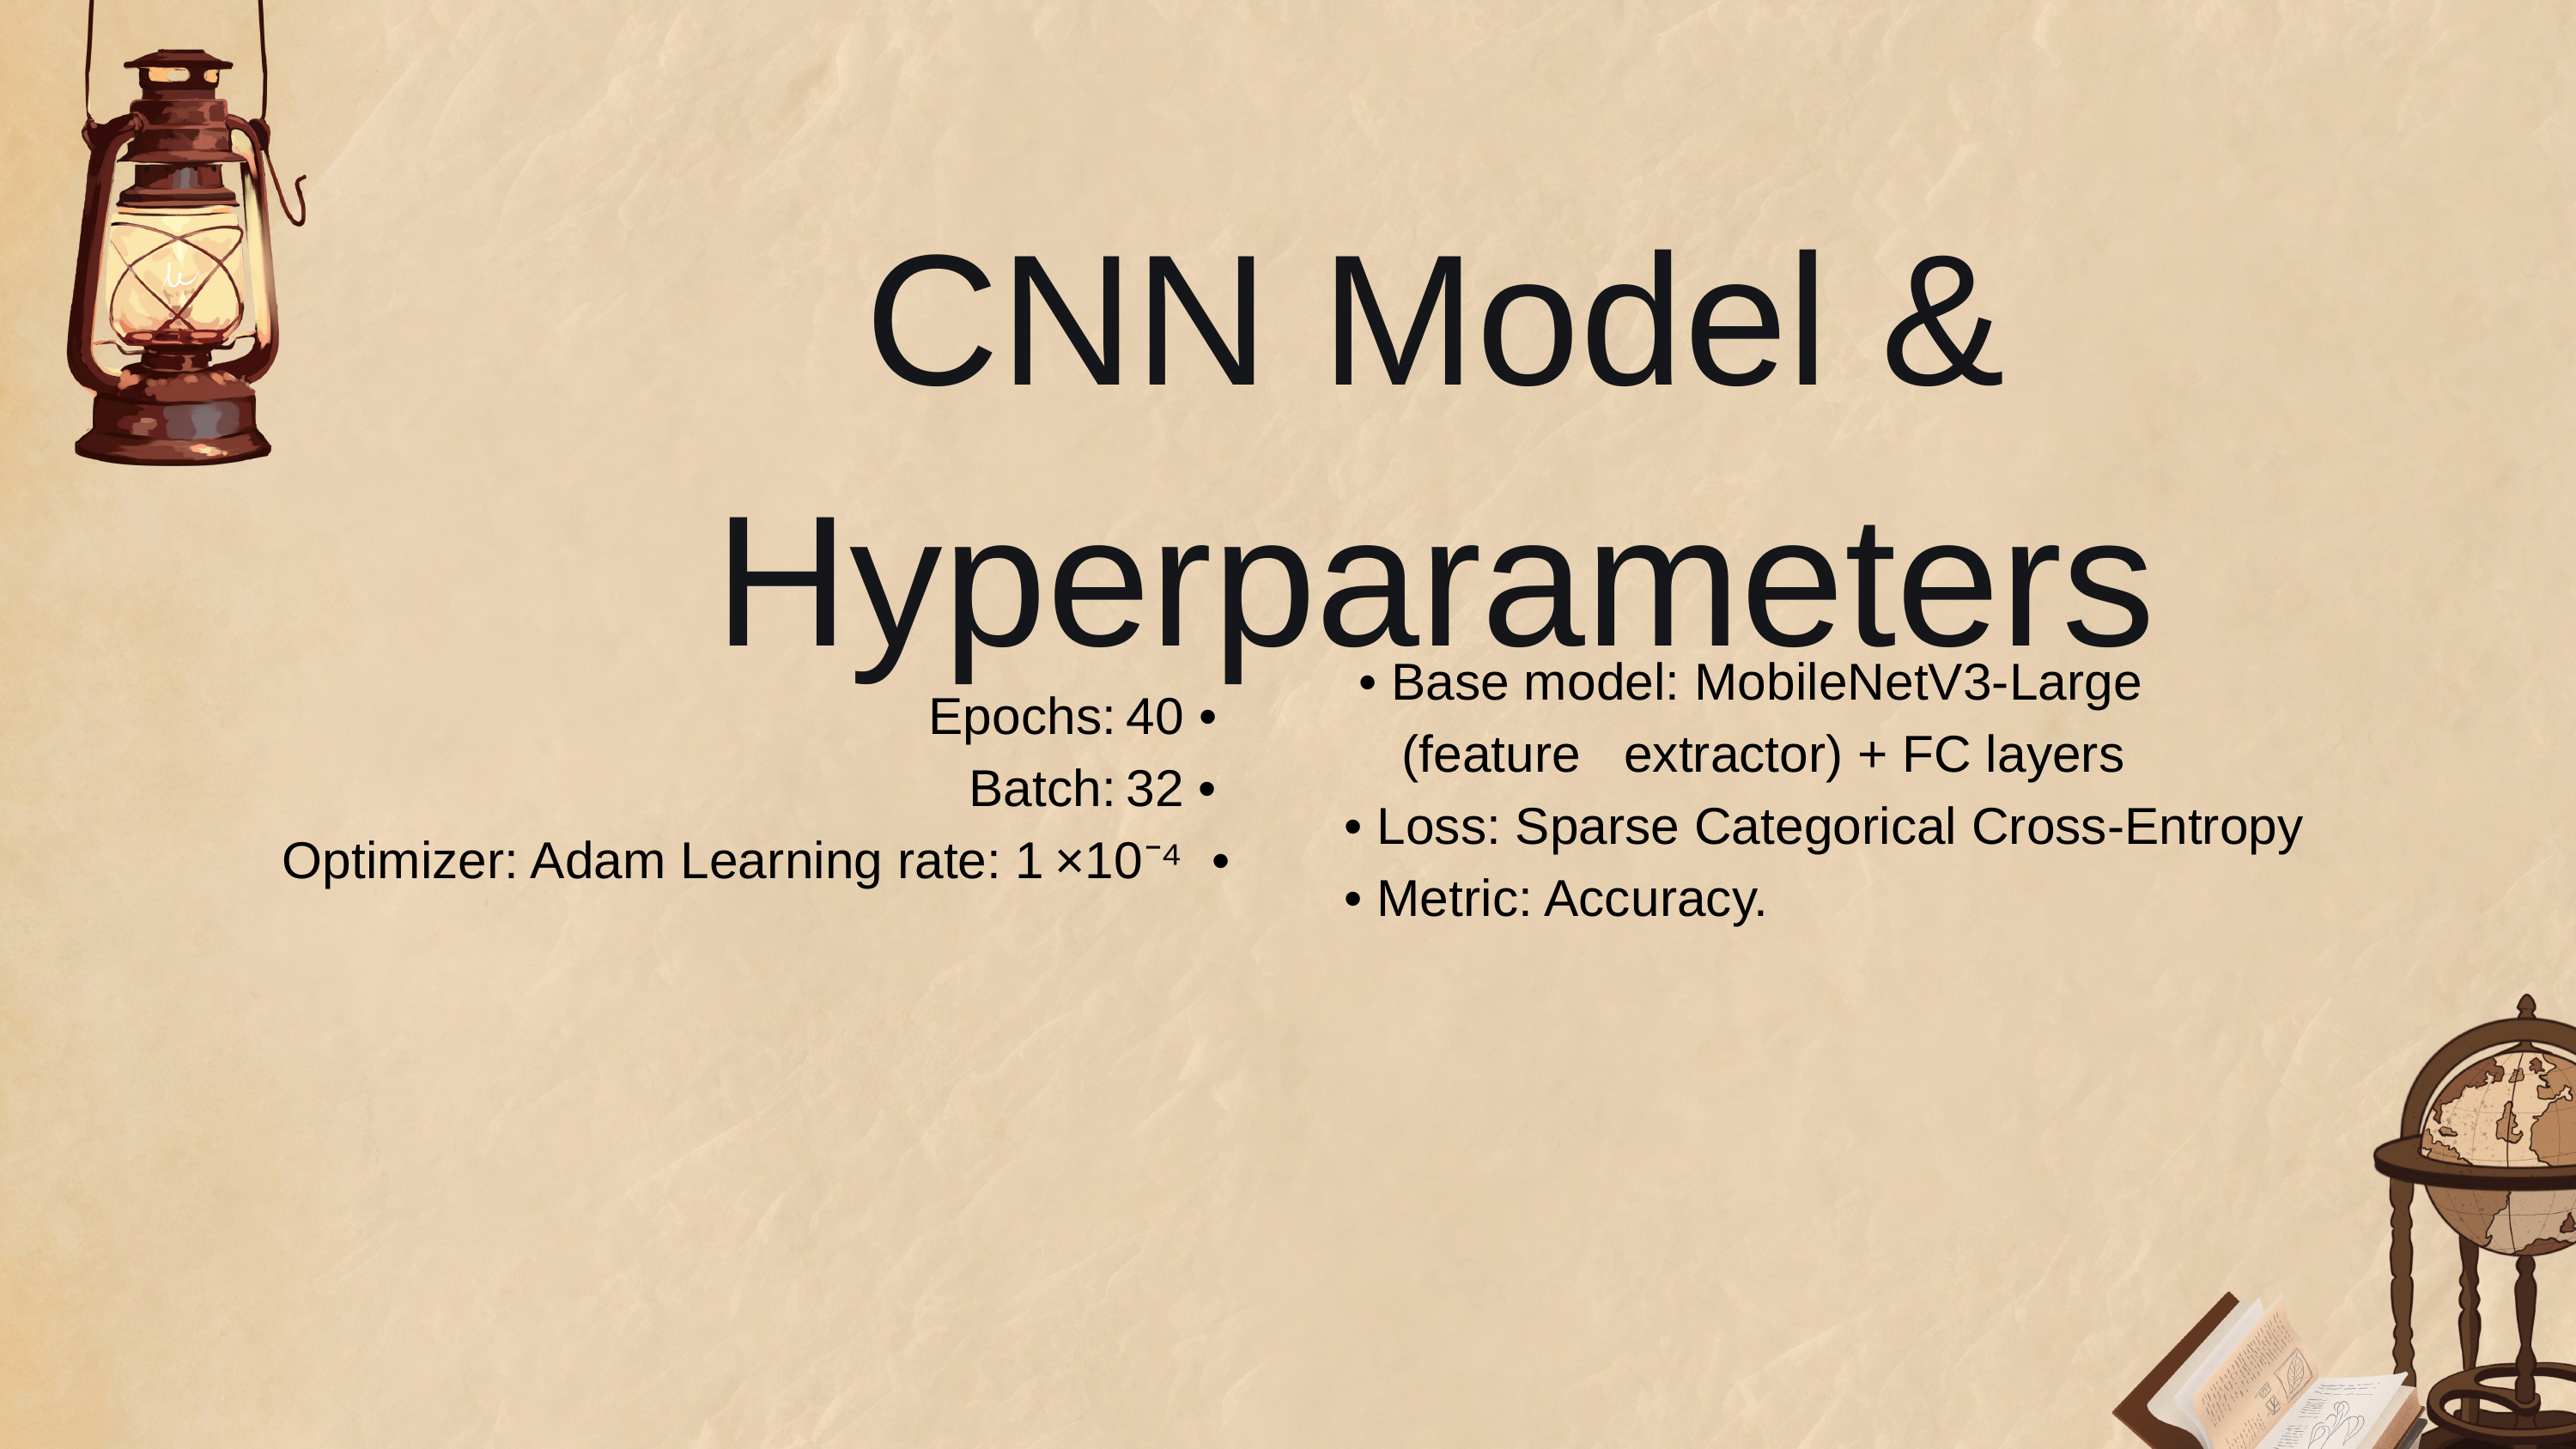

CNN Model & Hyperparameters
 • Base model: MobileNetV3‑Large
    (feature   extractor) + FC layers
• Loss: Sparse Categorical Cross‑Entropy
• Metric: Accuracy.

Epochs: 40 •
Batch: 32 •
Optimizer: Adam Learning rate: 1 ×10⁻⁴  •